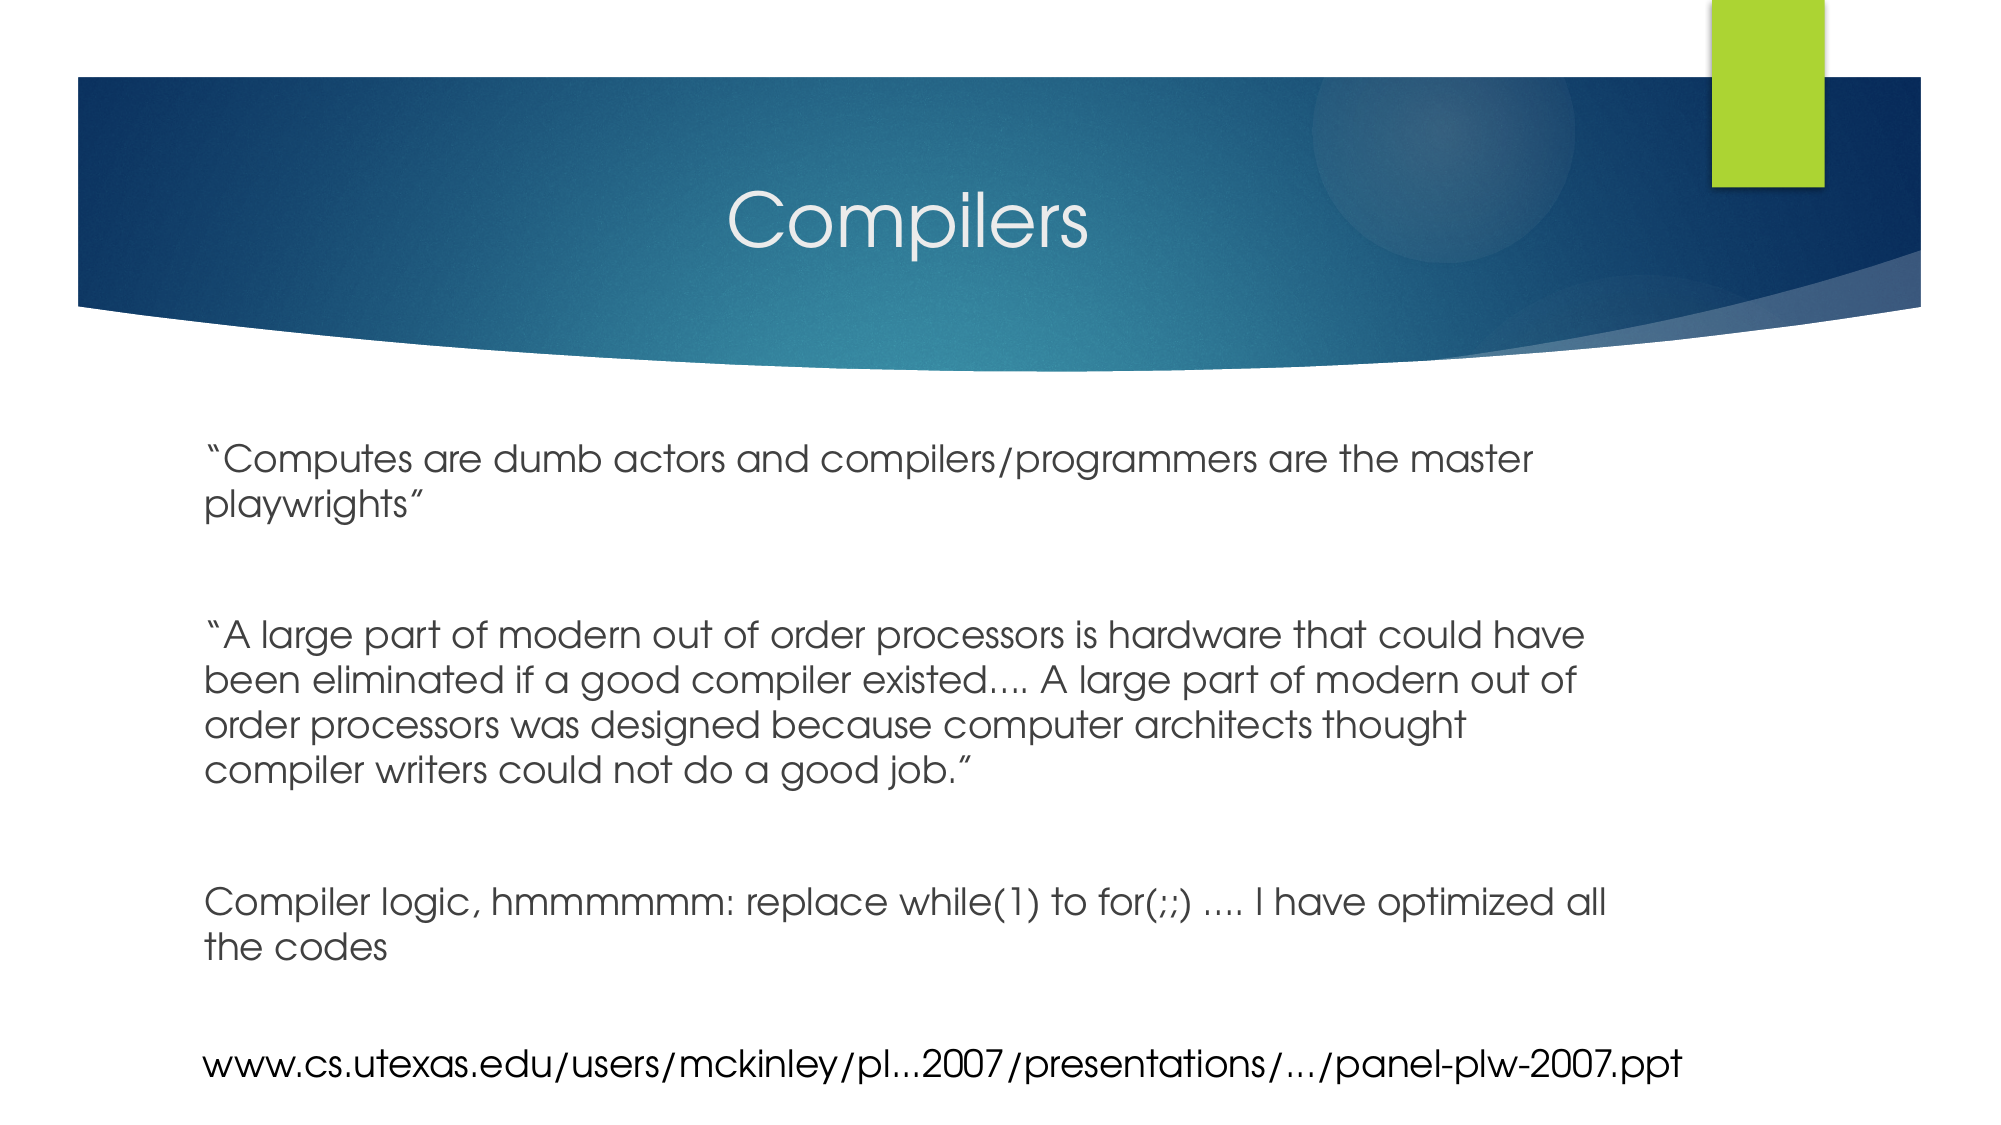

# Compilers
“Computes are dumb actors and compilers/programmers are the master playwrights”

“A large part of modern out of order processors is hardware that could have been eliminated if a good compiler existed…. A large part of modern out of order processors was designed because computer architects thought compiler writers could not do a good job.”

Compiler logic, hmmmmmm: replace while(1) to for(;;) …. I have optimized all the codes
www.cs.utexas.edu/users/mckinley/pl...2007/presentations/.../panel-plw-2007.ppt